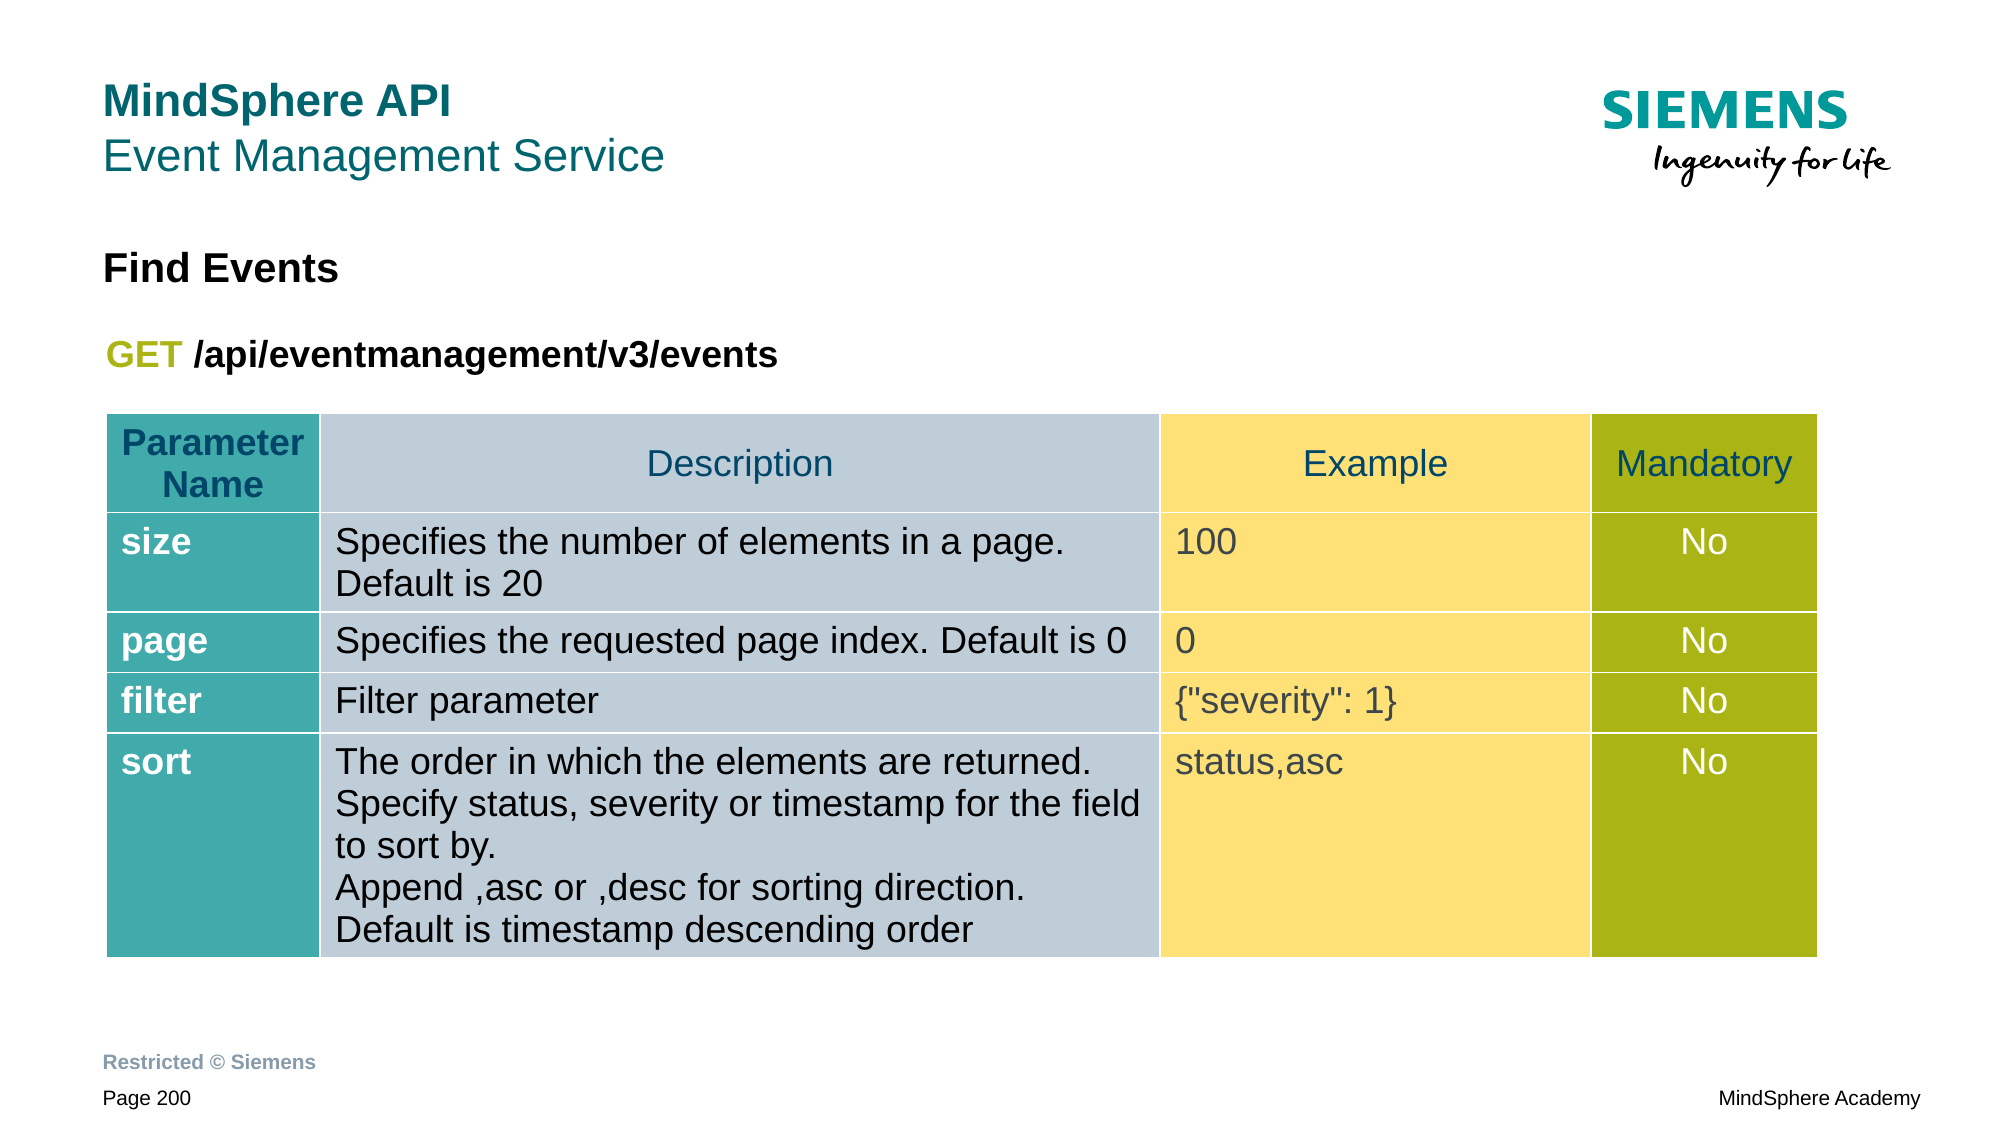

# MindSphere API Event Management Service
Find Events
GET /api/eventmanagement/v3/events
| Parameter Name | Description | Example | Mandatory |
| --- | --- | --- | --- |
| size | Specifies the number of elements in a page. Default is 20 | 100 | No |
| page | Specifies the requested page index. Default is 0 | 0 | No |
| filter | Filter parameter | {"severity": 1} | No |
| sort | The order in which the elements are returned. Specify status, severity or timestamp for the field to sort by. Append ,asc or ,desc for sorting direction. Default is timestamp descending order | status,asc | No |